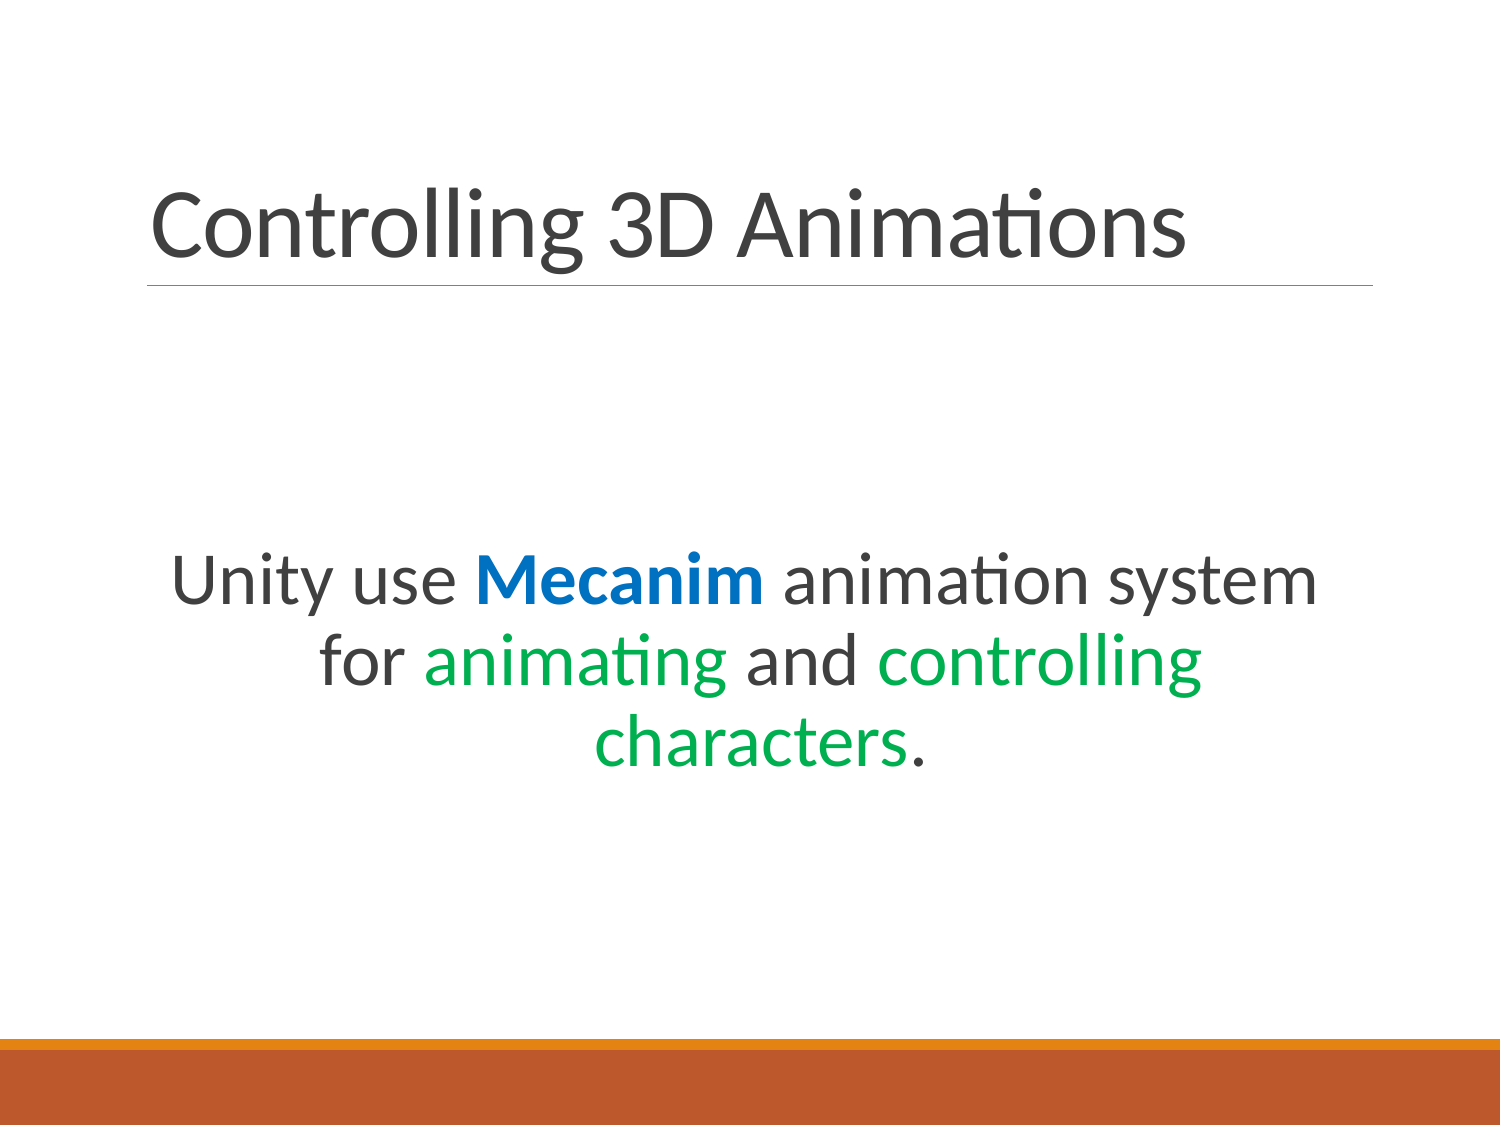

# Controlling 3D Animations

Unity use Mecanim animation system   for animating and controlling characters.